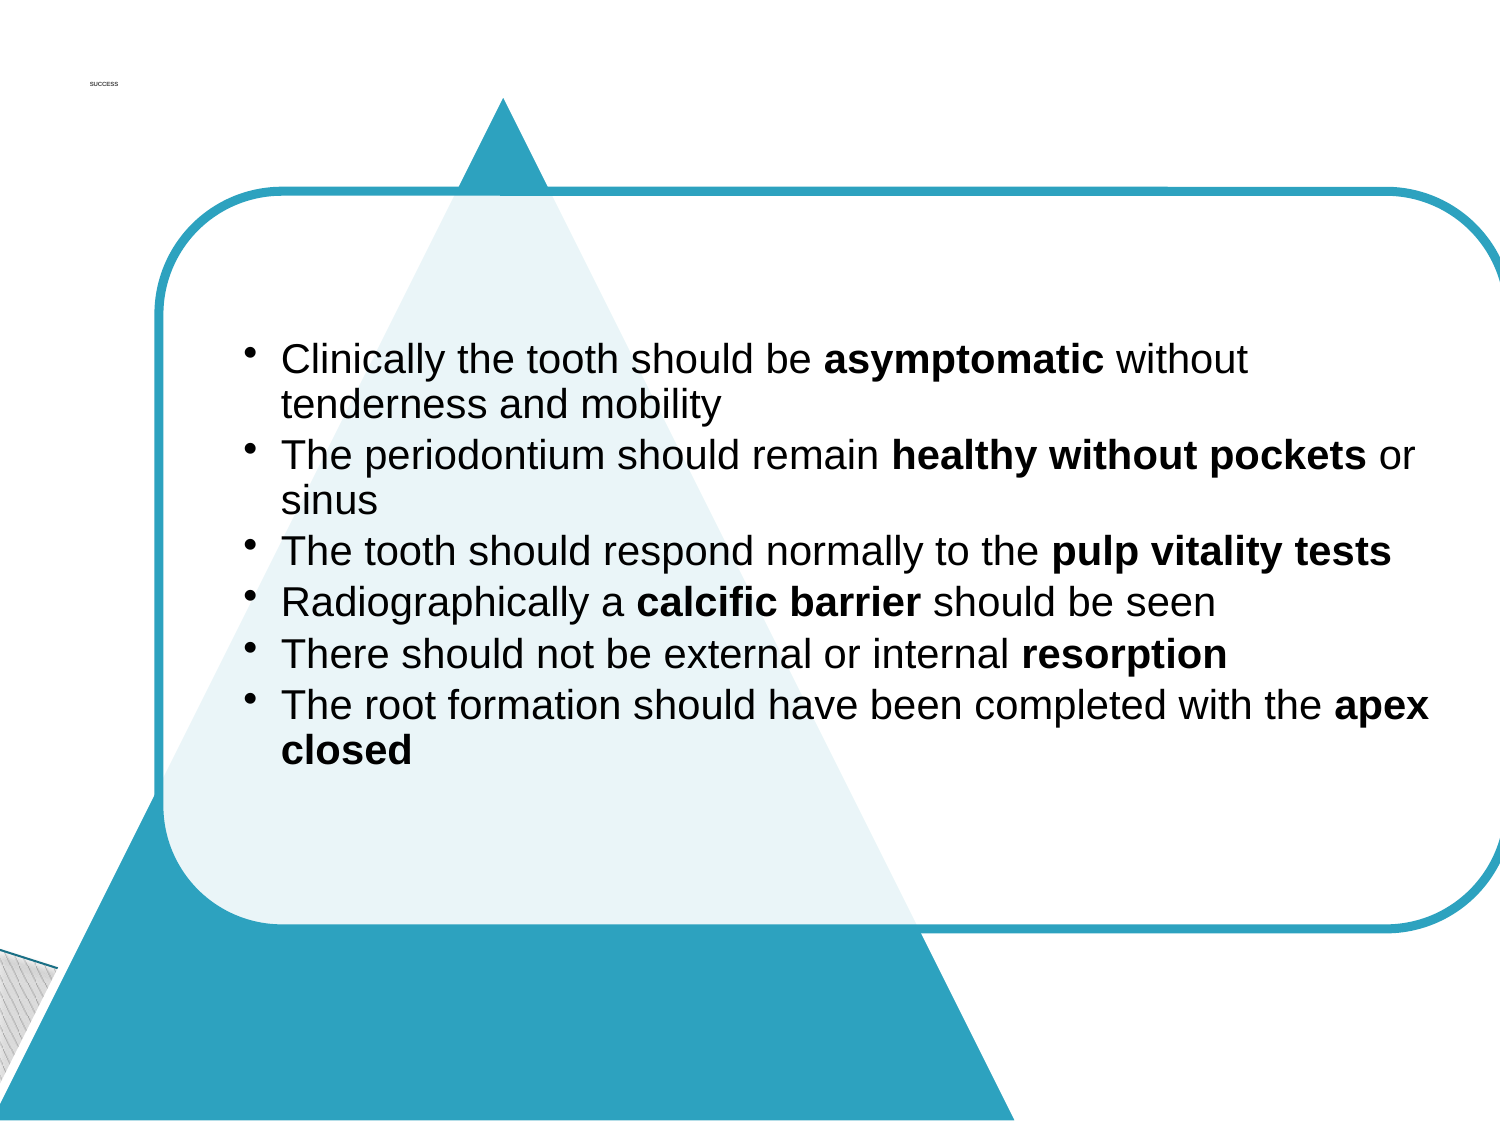

# SUCCESS

Clinically the tooth should be asymptomatic without tenderness and mobility
The periodontium should remain healthy without pockets or sinus
The tooth should respond normally to the pulp vitality tests
Radiographically a calcific barrier should be seen
There should not be external or internal resorption
The root formation should have been completed with the apex closed